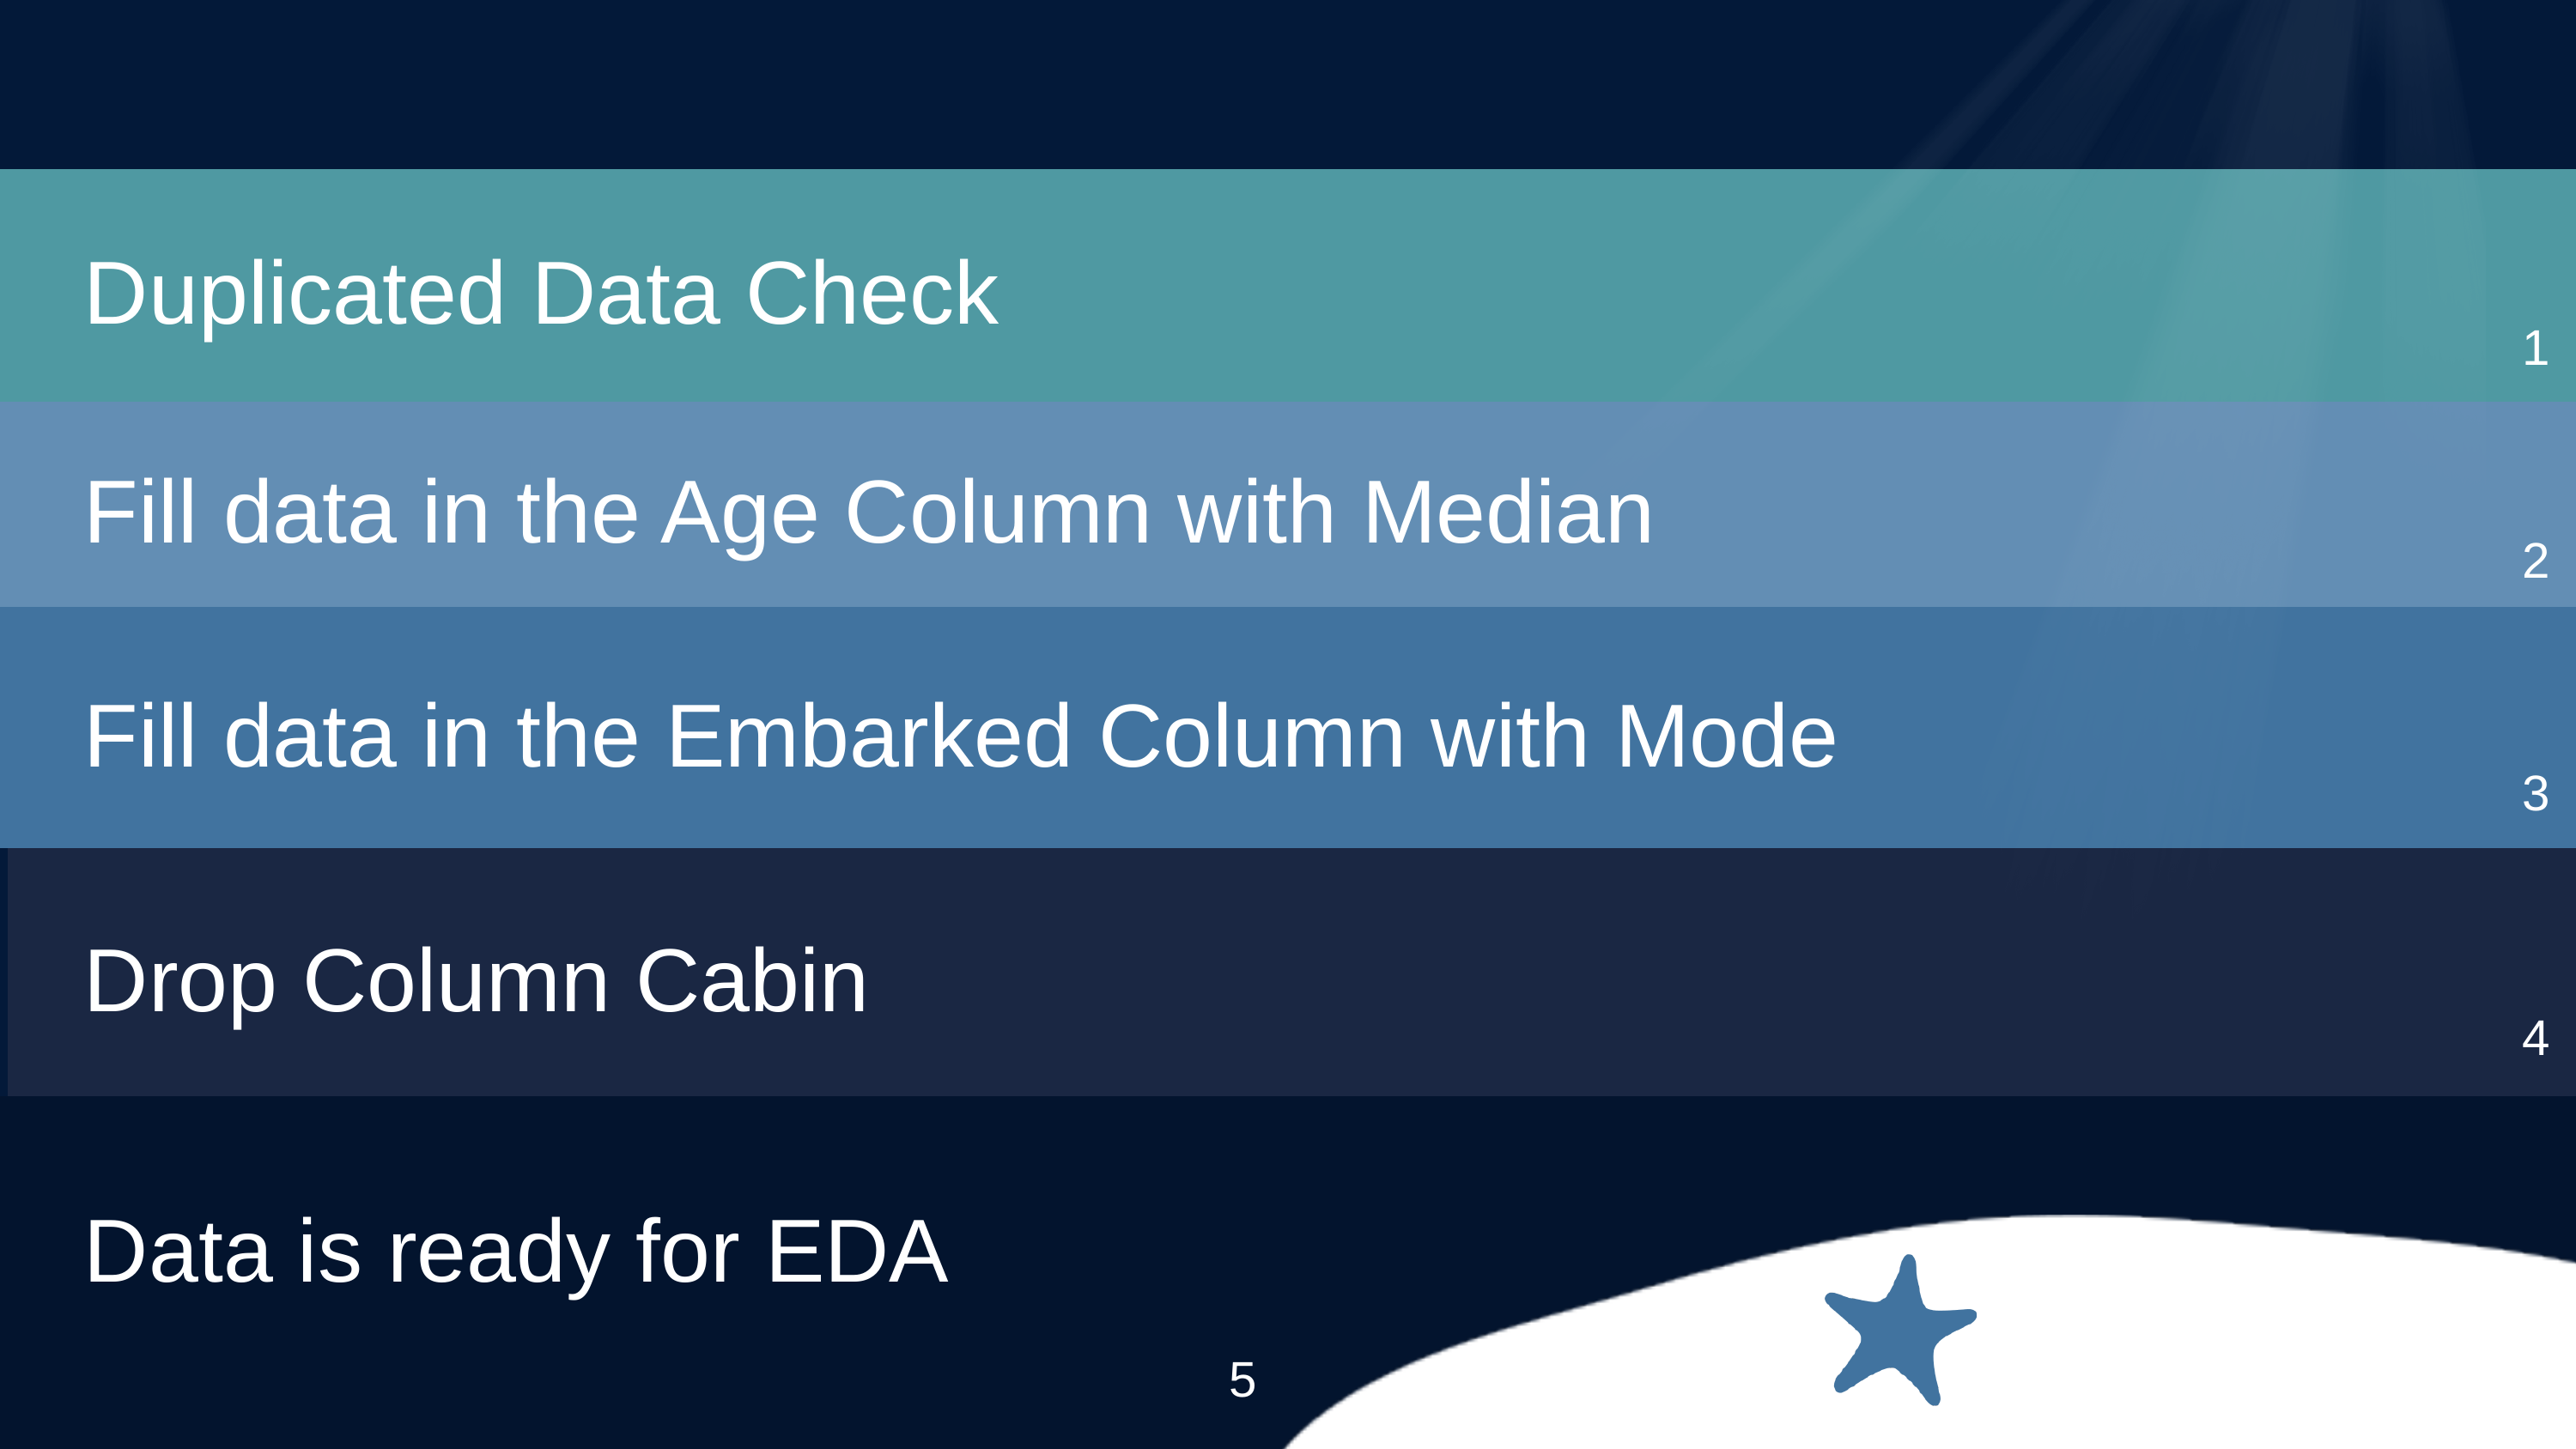

Duplicated Data Check

1

Fill data in the Age Column with Median

2

Fill data in the Embarked Column with Mode

3

Drop Column Cabin

4

Data is ready for EDA

5